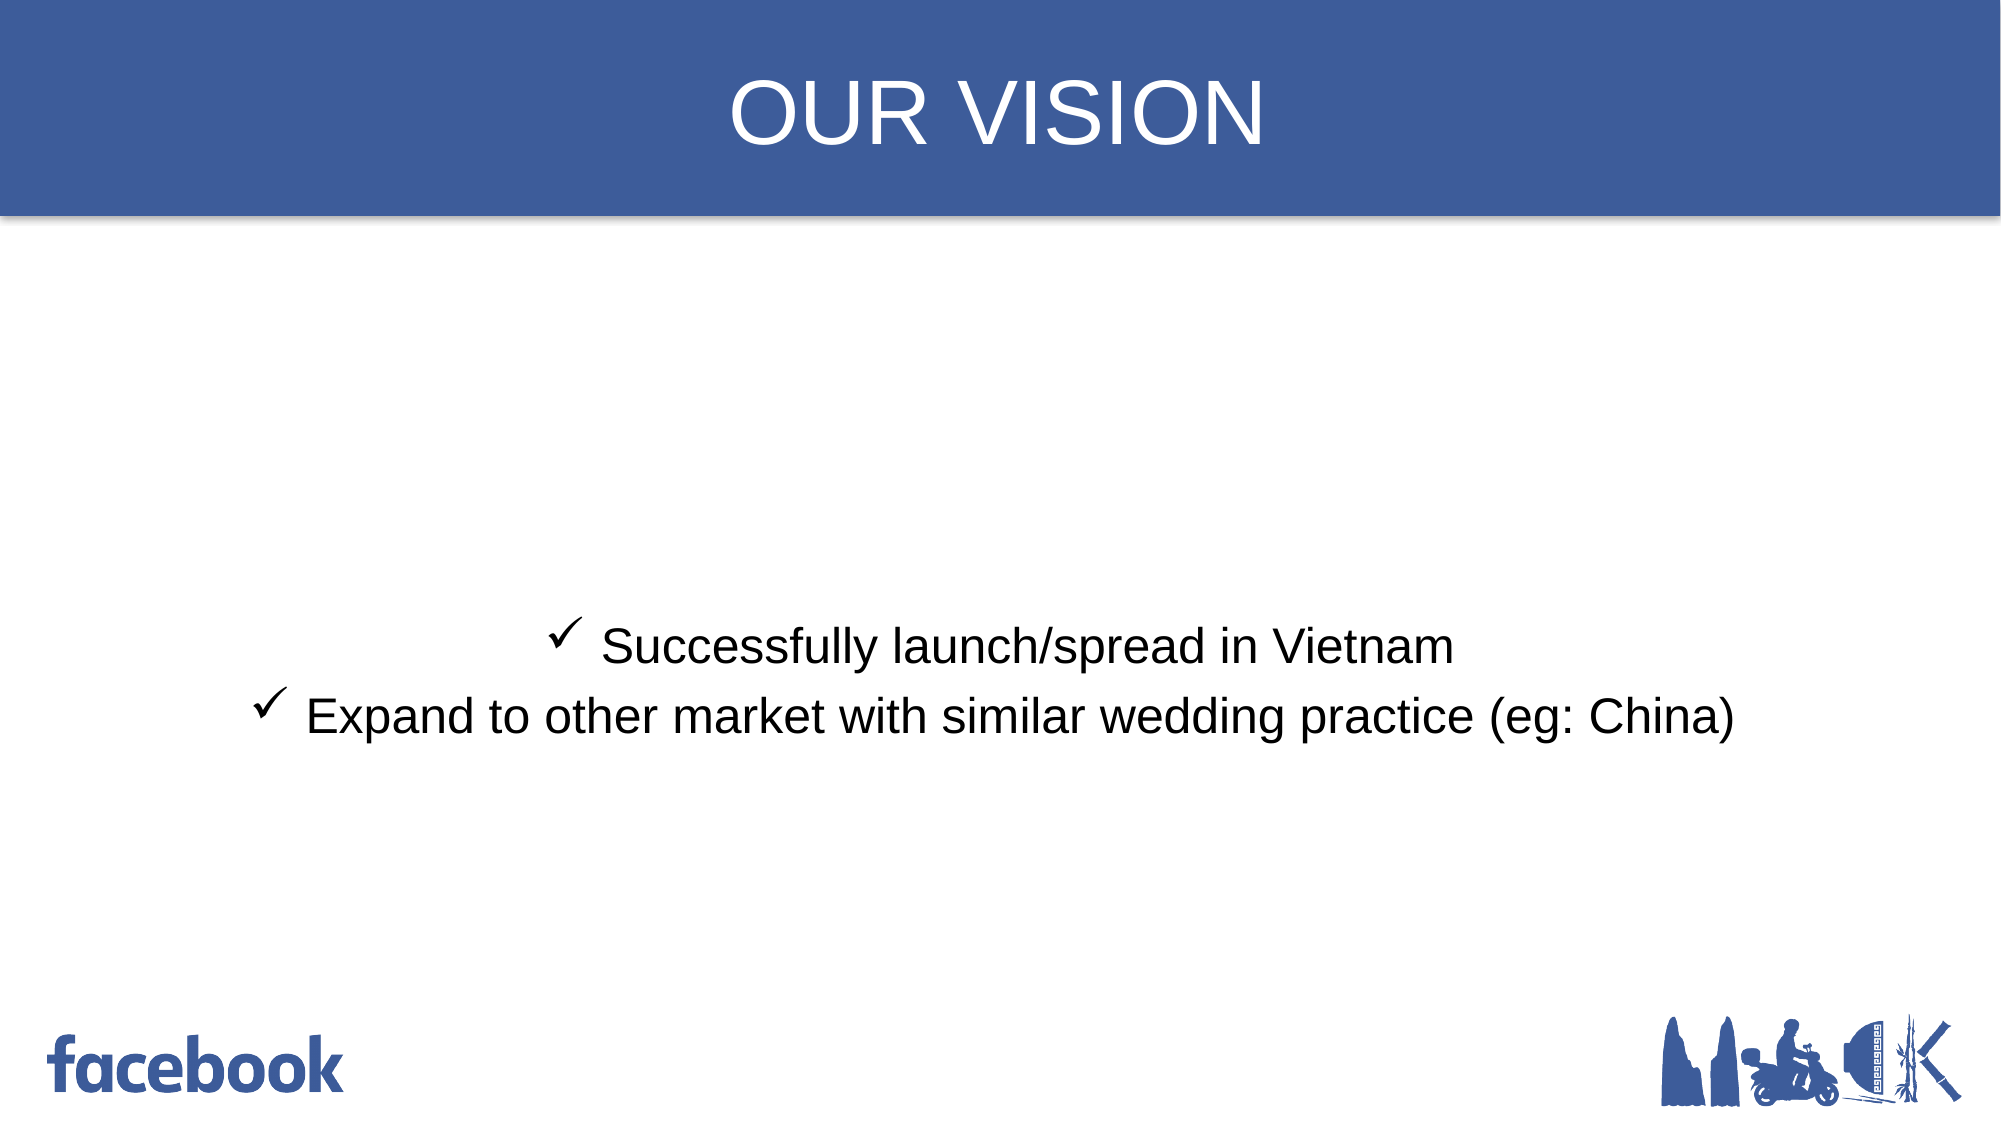

# OUR VISION
Successfully launch/spread in Vietnam
Expand to other market with similar wedding practice (eg: China)